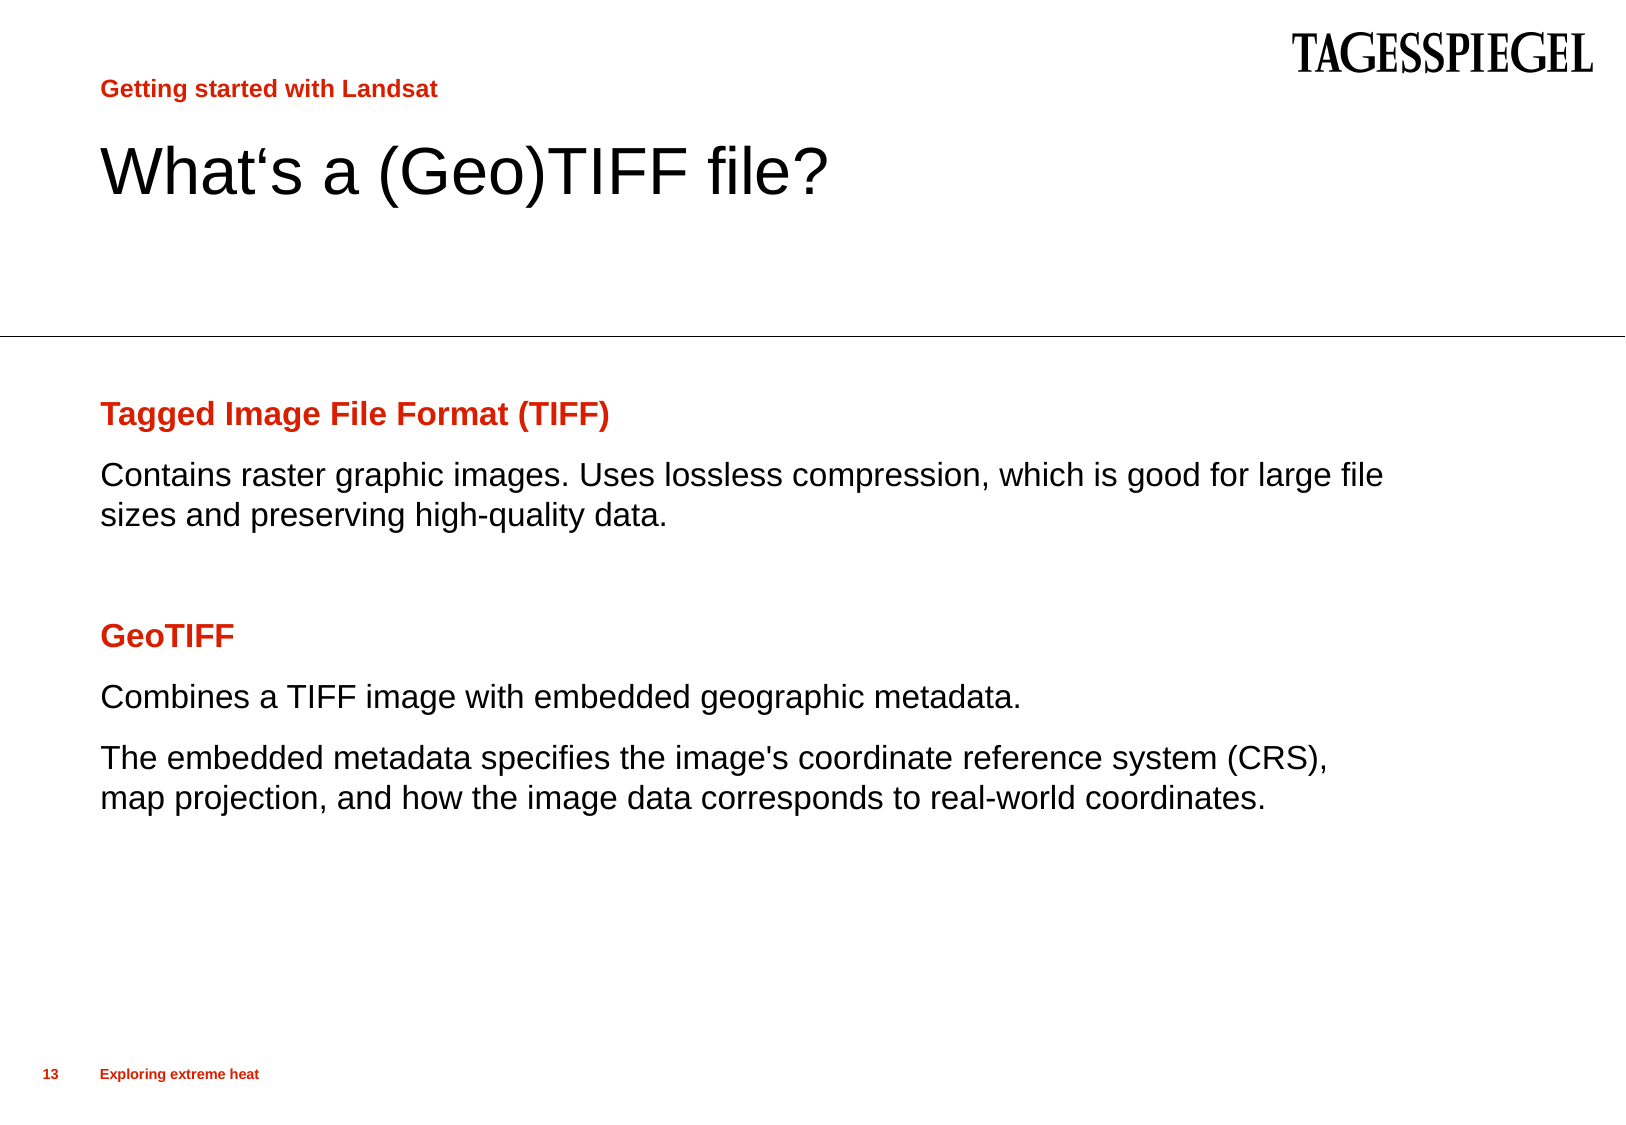

Getting started with Landsat
# What‘s a (Geo)TIFF file?
Tagged Image File Format (TIFF)
Contains raster graphic images. Uses lossless compression, which is good for large file sizes and preserving high-quality data.

GeoTIFF
Combines a TIFF image with embedded geographic metadata.
The embedded metadata specifies the image's coordinate reference system (CRS), map projection, and how the image data corresponds to real-world coordinates.
13
Exploring extreme heat